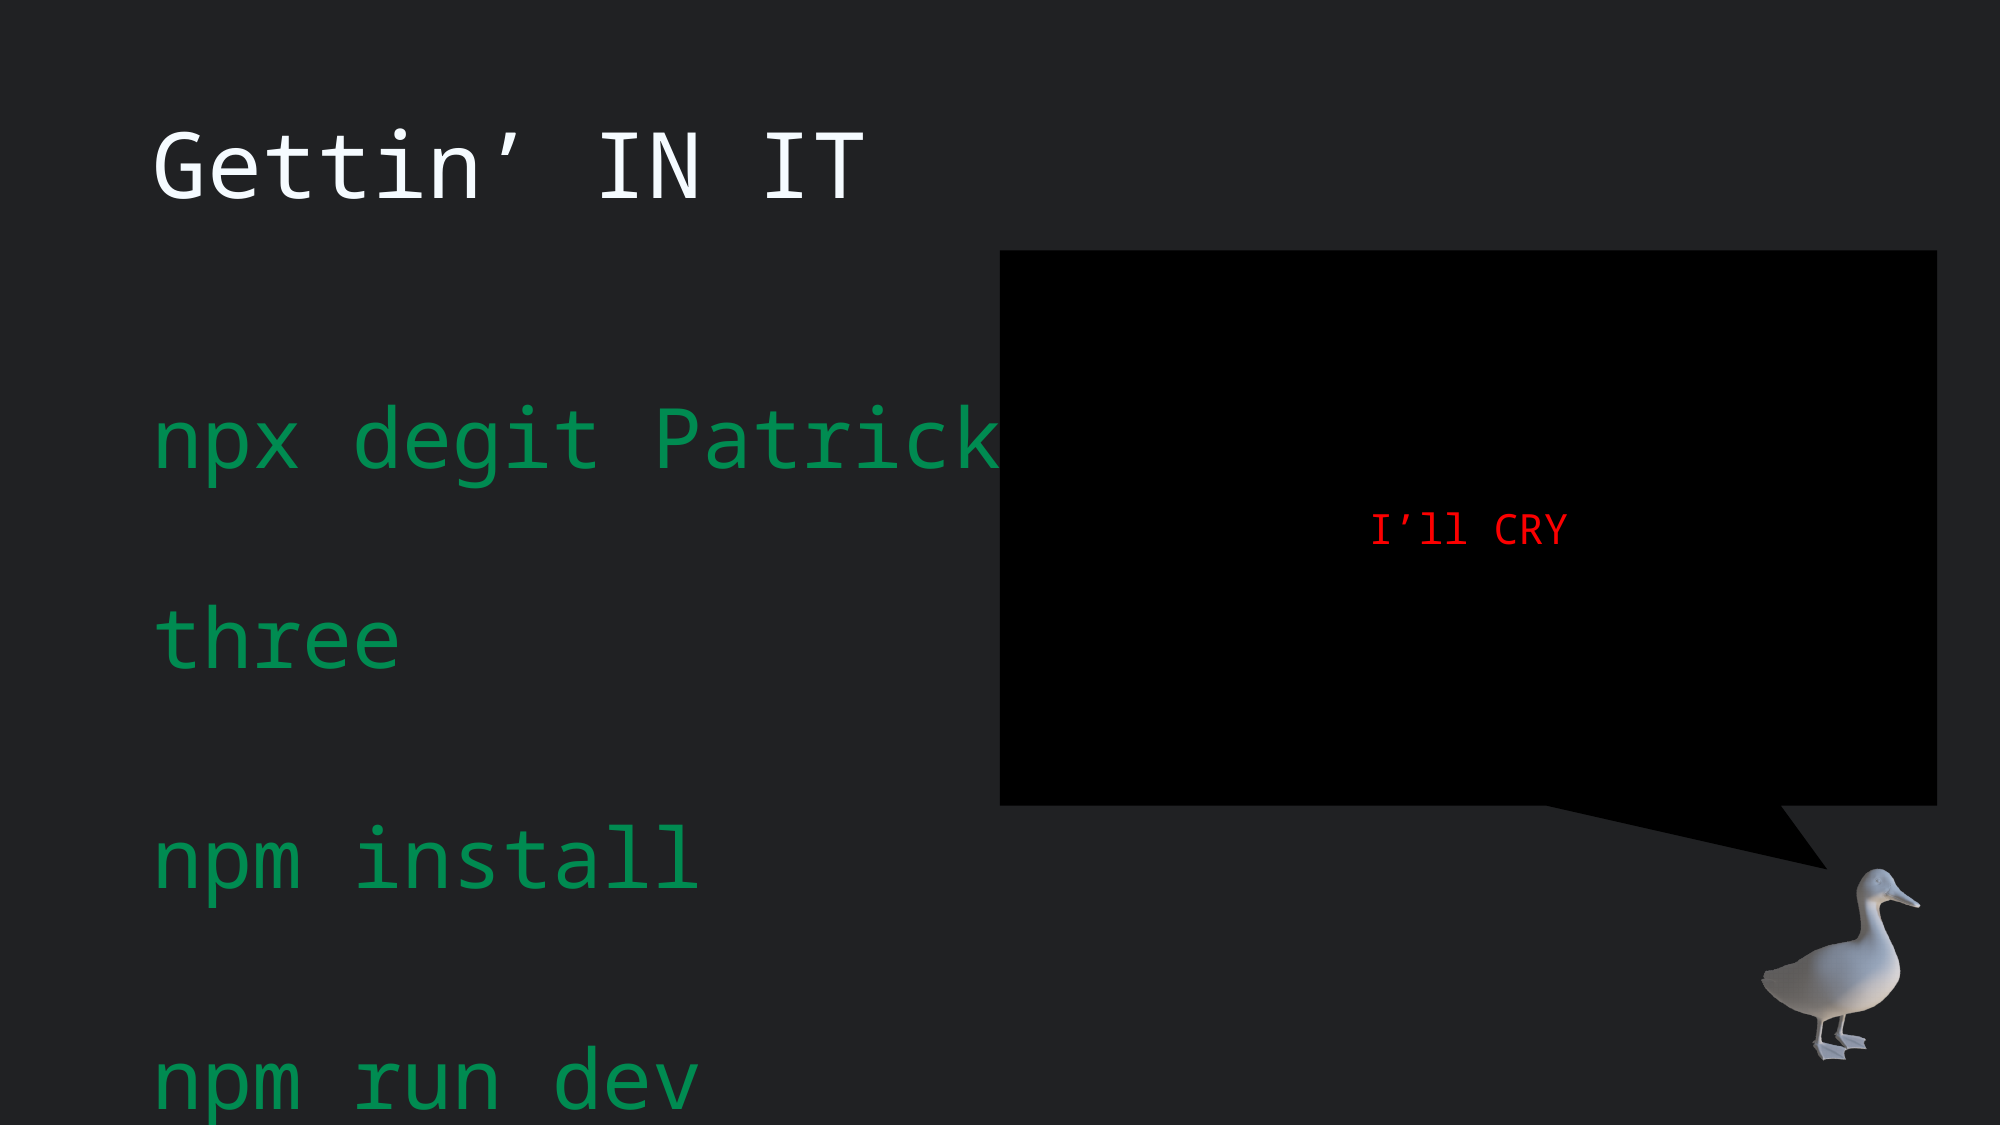

# Gettin’ IN IT
I’ll CRY
npx degit PatrickDolanJ/basic-three
npm install
npm run dev